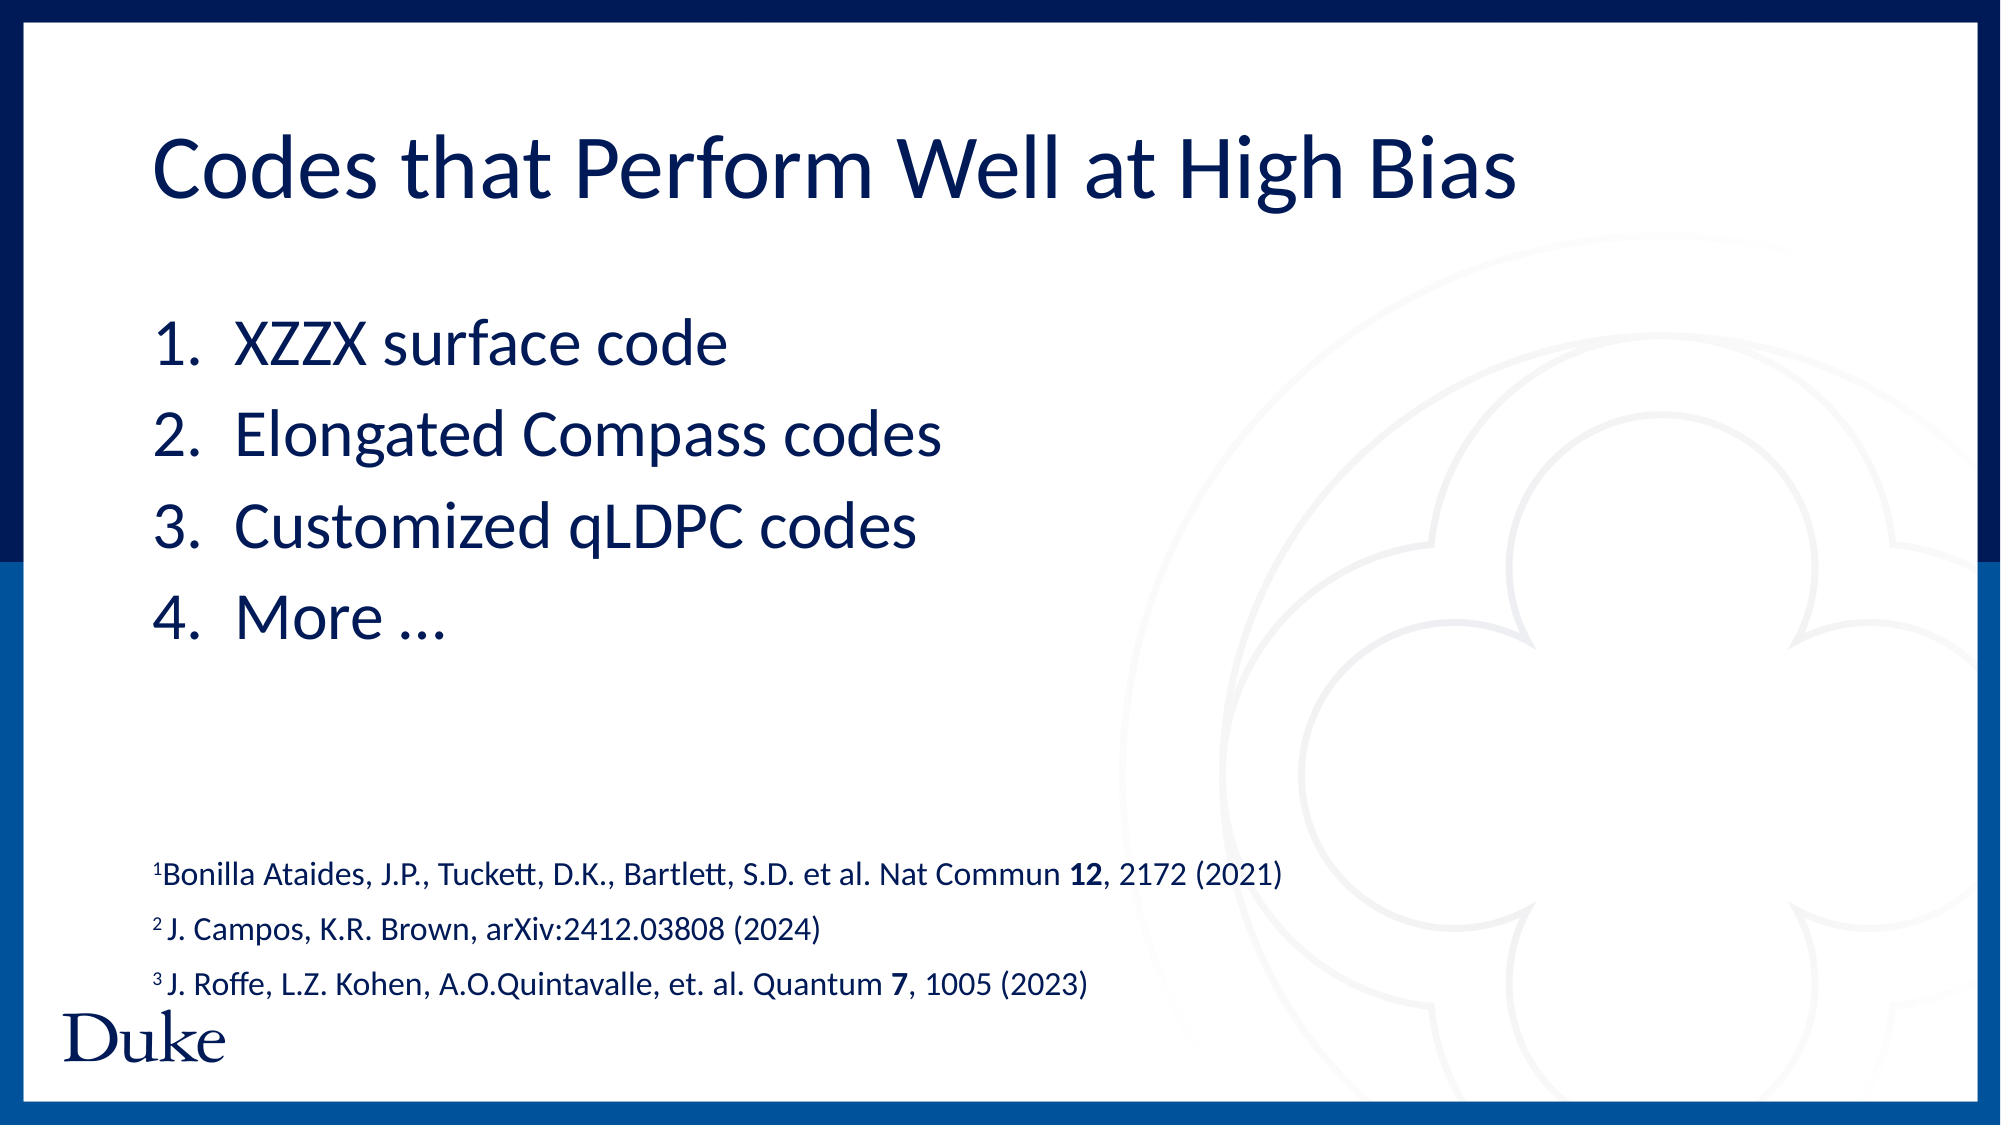

# Codes that Perform Well at High Bias
XZZX surface code
Elongated Compass codes
Customized qLDPC codes
More …

1Bonilla Ataides, J.P., Tuckett, D.K., Bartlett, S.D. et al. Nat Commun 12, 2172 (2021)
2 J. Campos, K.R. Brown, arXiv:2412.03808 (2024)
3 J. Roffe, L.Z. Kohen, A.O.Quintavalle, et. al. Quantum 7, 1005 (2023)